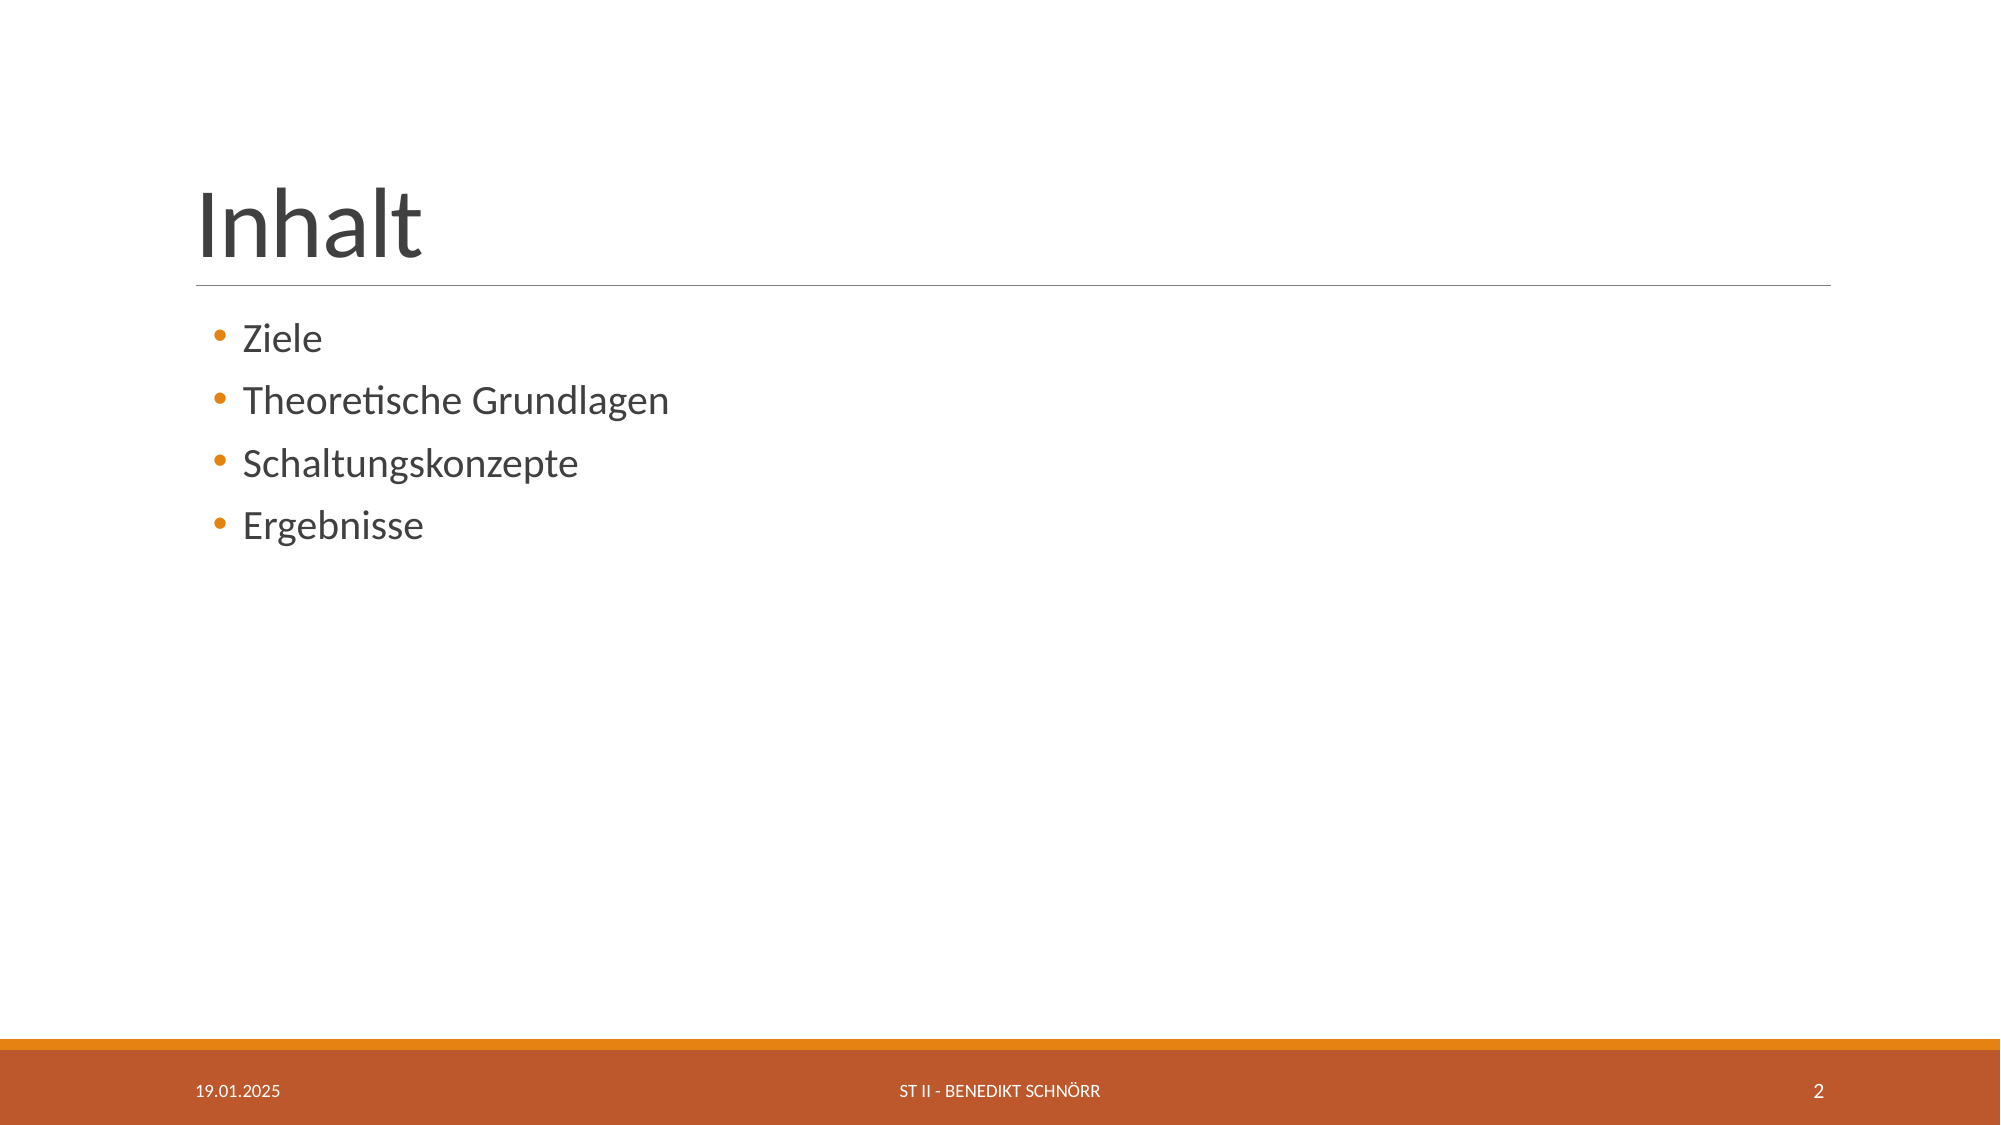

# Inhalt
Ziele
Theoretische Grundlagen
Schaltungskonzepte
Ergebnisse
19.01.2025
ST II - Benedikt Schnörr
2